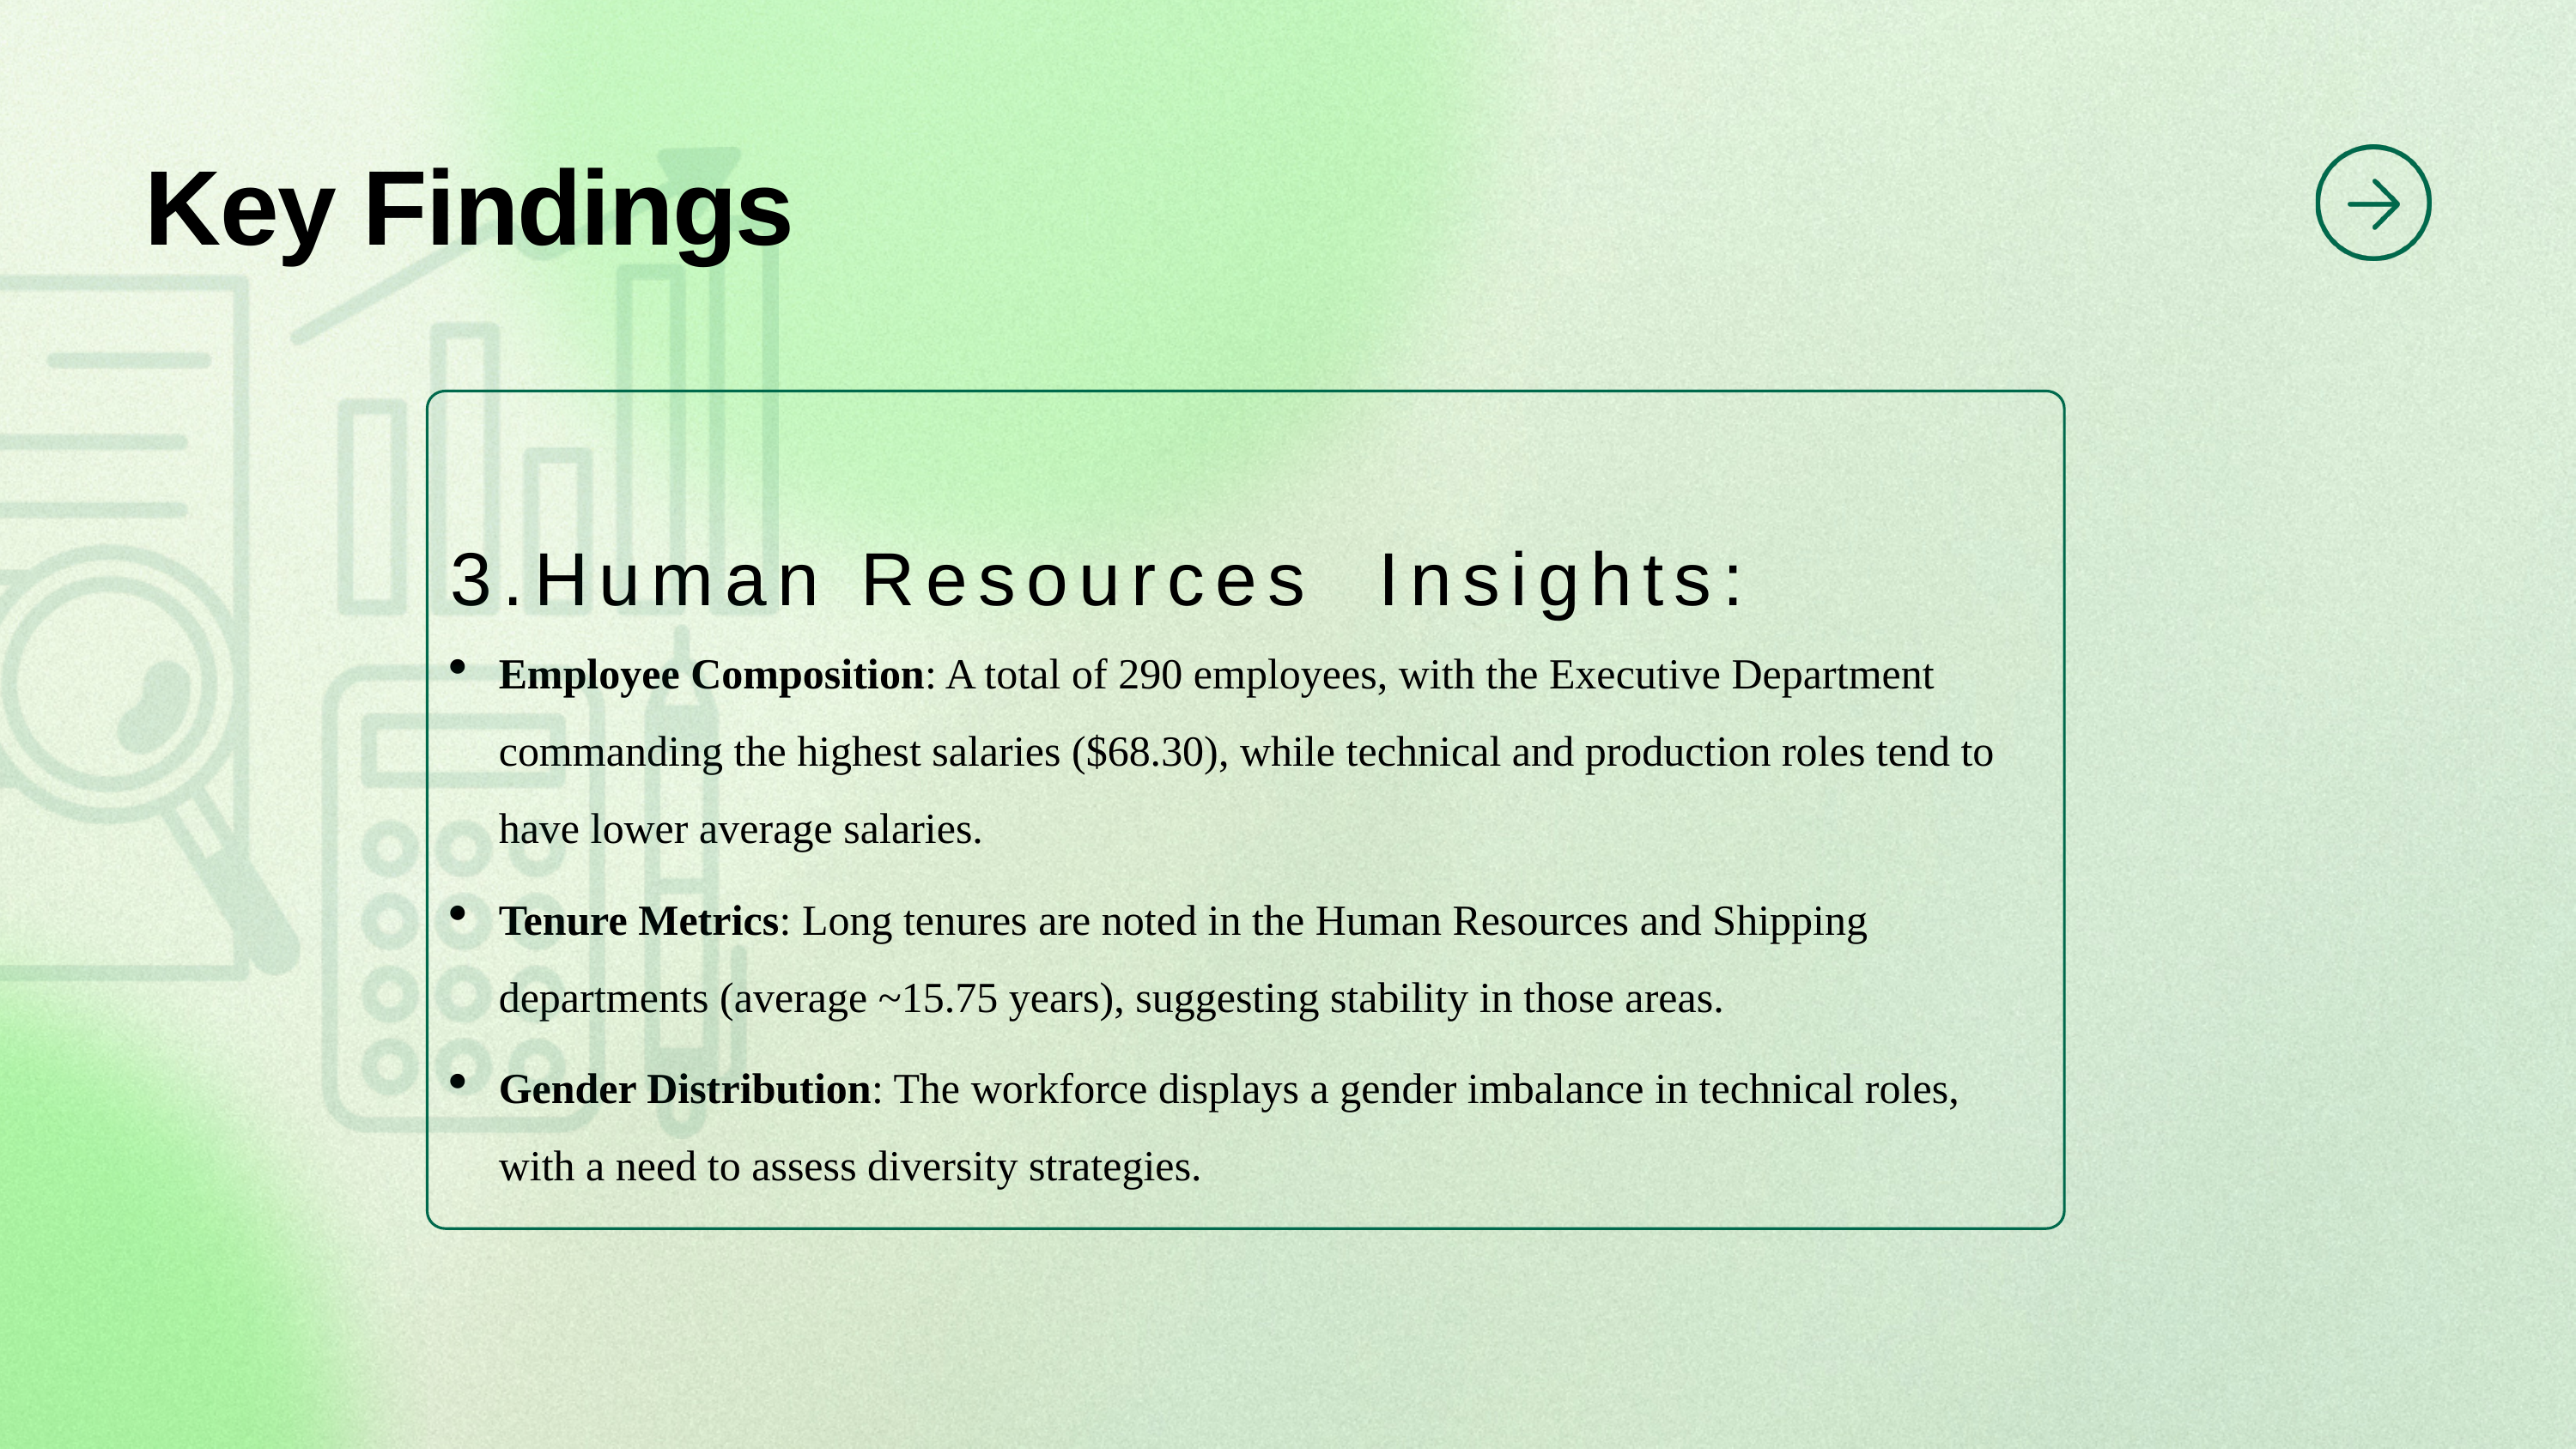

Key Findings

3.Human Resources  Insights:
Employee Composition: A total of 290 employees, with the Executive Department commanding the highest salaries ($68.30), while technical and production roles tend to have lower average salaries.
Tenure Metrics: Long tenures are noted in the Human Resources and Shipping departments (average ~15.75 years), suggesting stability in those areas.
Gender Distribution: The workforce displays a gender imbalance in technical roles, with a need to assess diversity strategies.